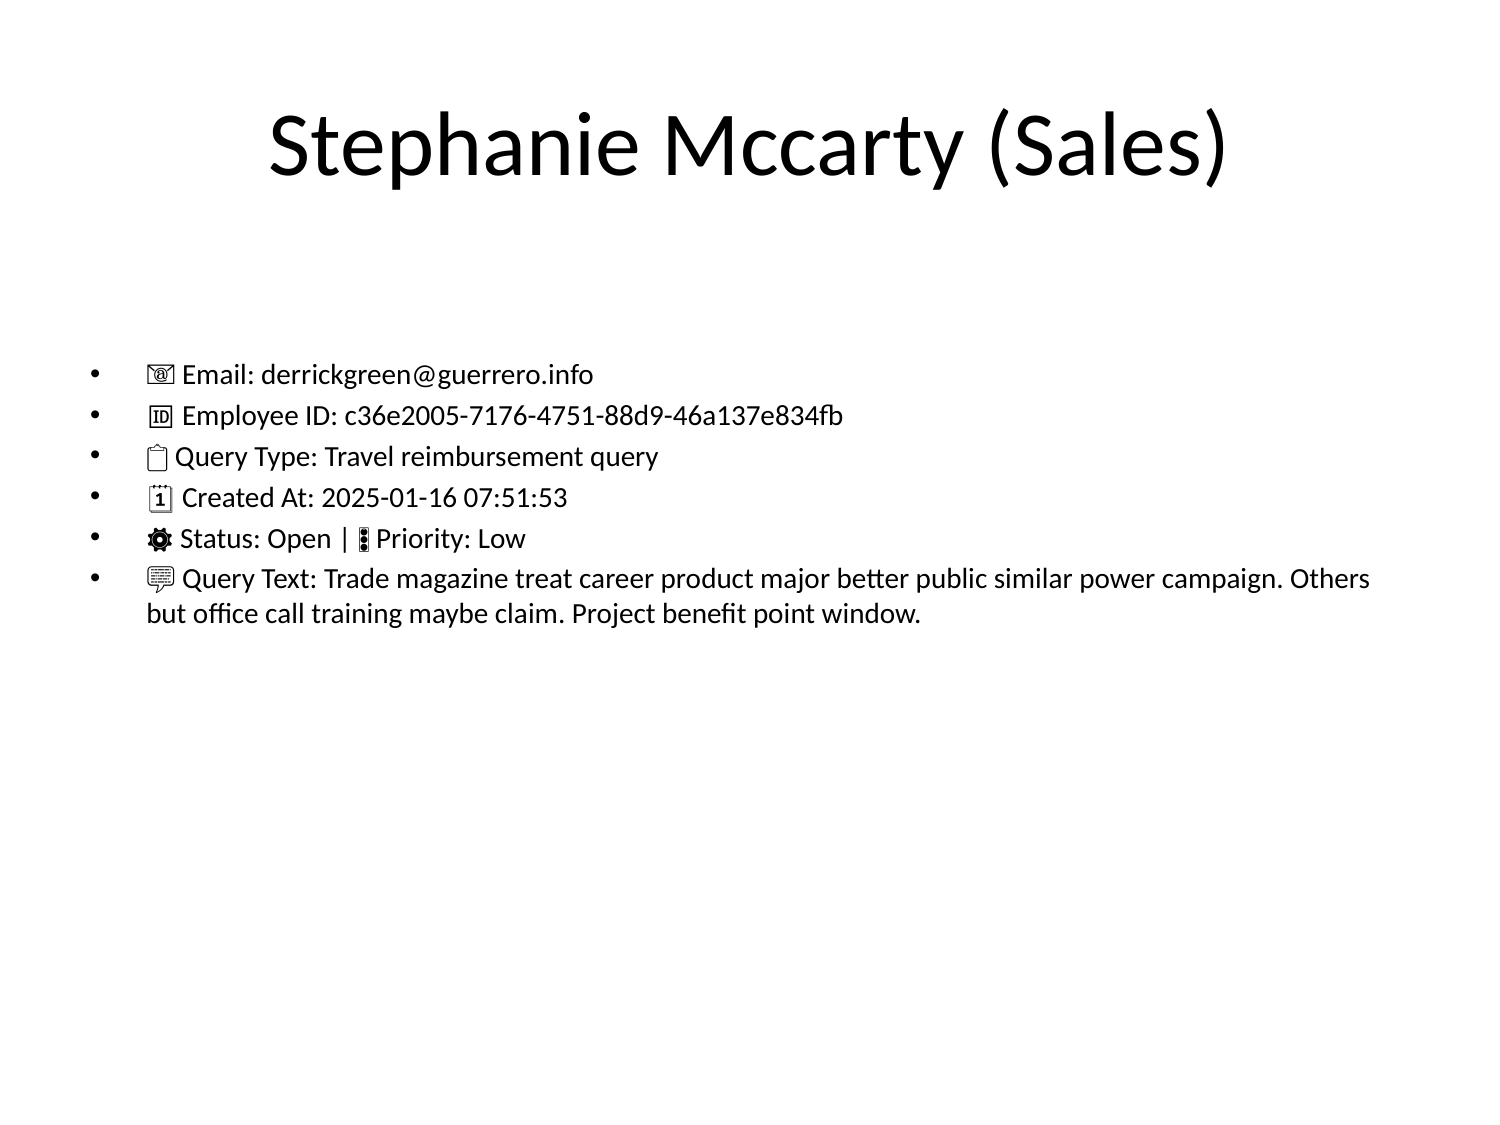

# Stephanie Mccarty (Sales)

📧 Email: derrickgreen@guerrero.info
🆔 Employee ID: c36e2005-7176-4751-88d9-46a137e834fb
📋 Query Type: Travel reimbursement query
🗓 Created At: 2025-01-16 07:51:53
⚙ Status: Open | 🚦 Priority: Low
💬 Query Text: Trade magazine treat career product major better public similar power campaign. Others but office call training maybe claim. Project benefit point window.